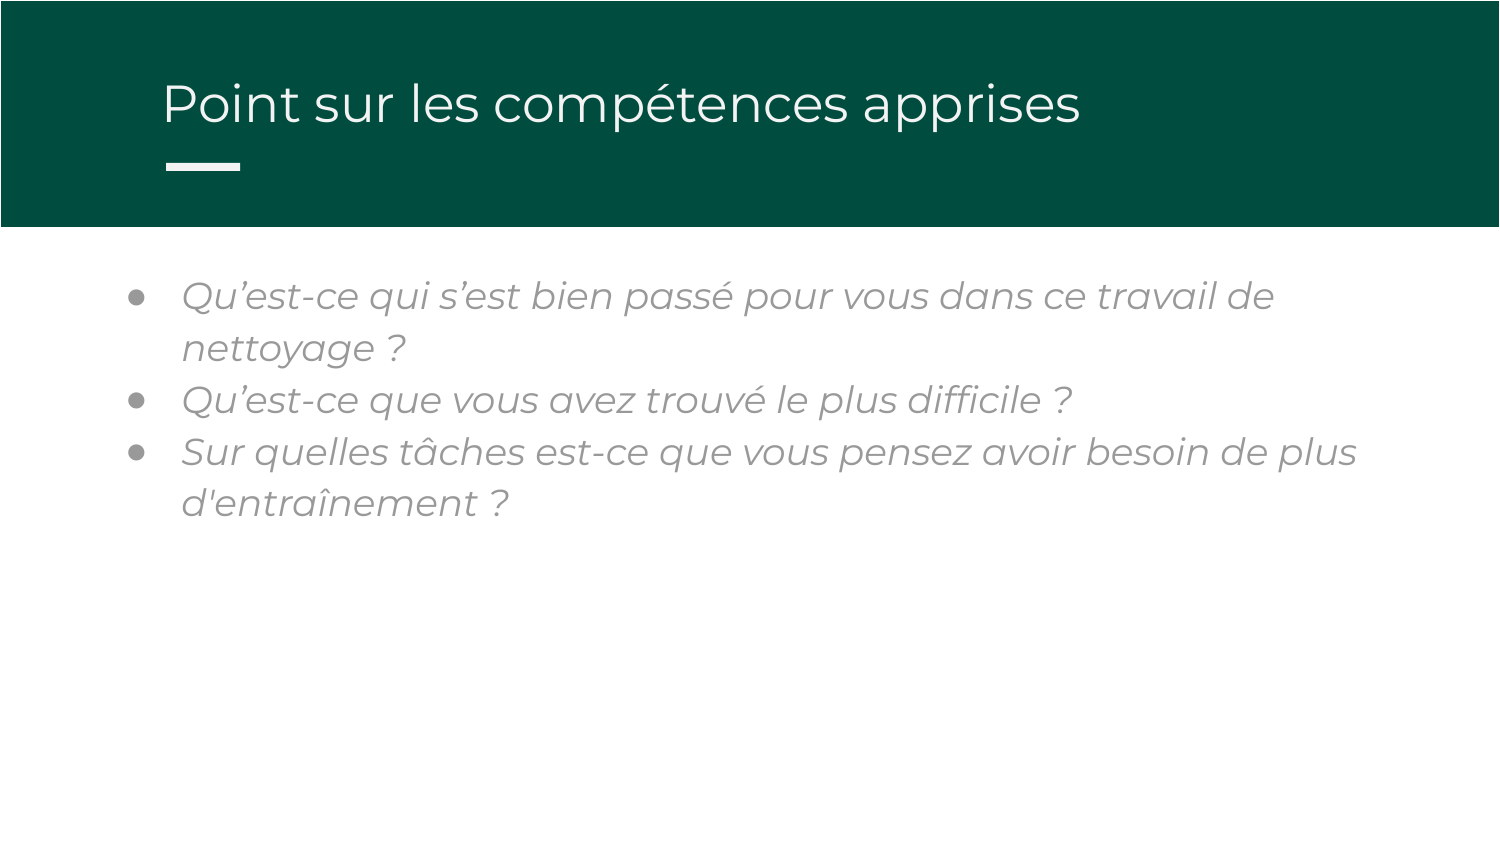

Point sur les compétences apprises

# Qu’est-ce qui s’est bien passé pour vous dans ce travail de nettoyage ?
Qu’est-ce que vous avez trouvé le plus difficile ?
Sur quelles tâches est-ce que vous pensez avoir besoin de plus d'entraînement ?